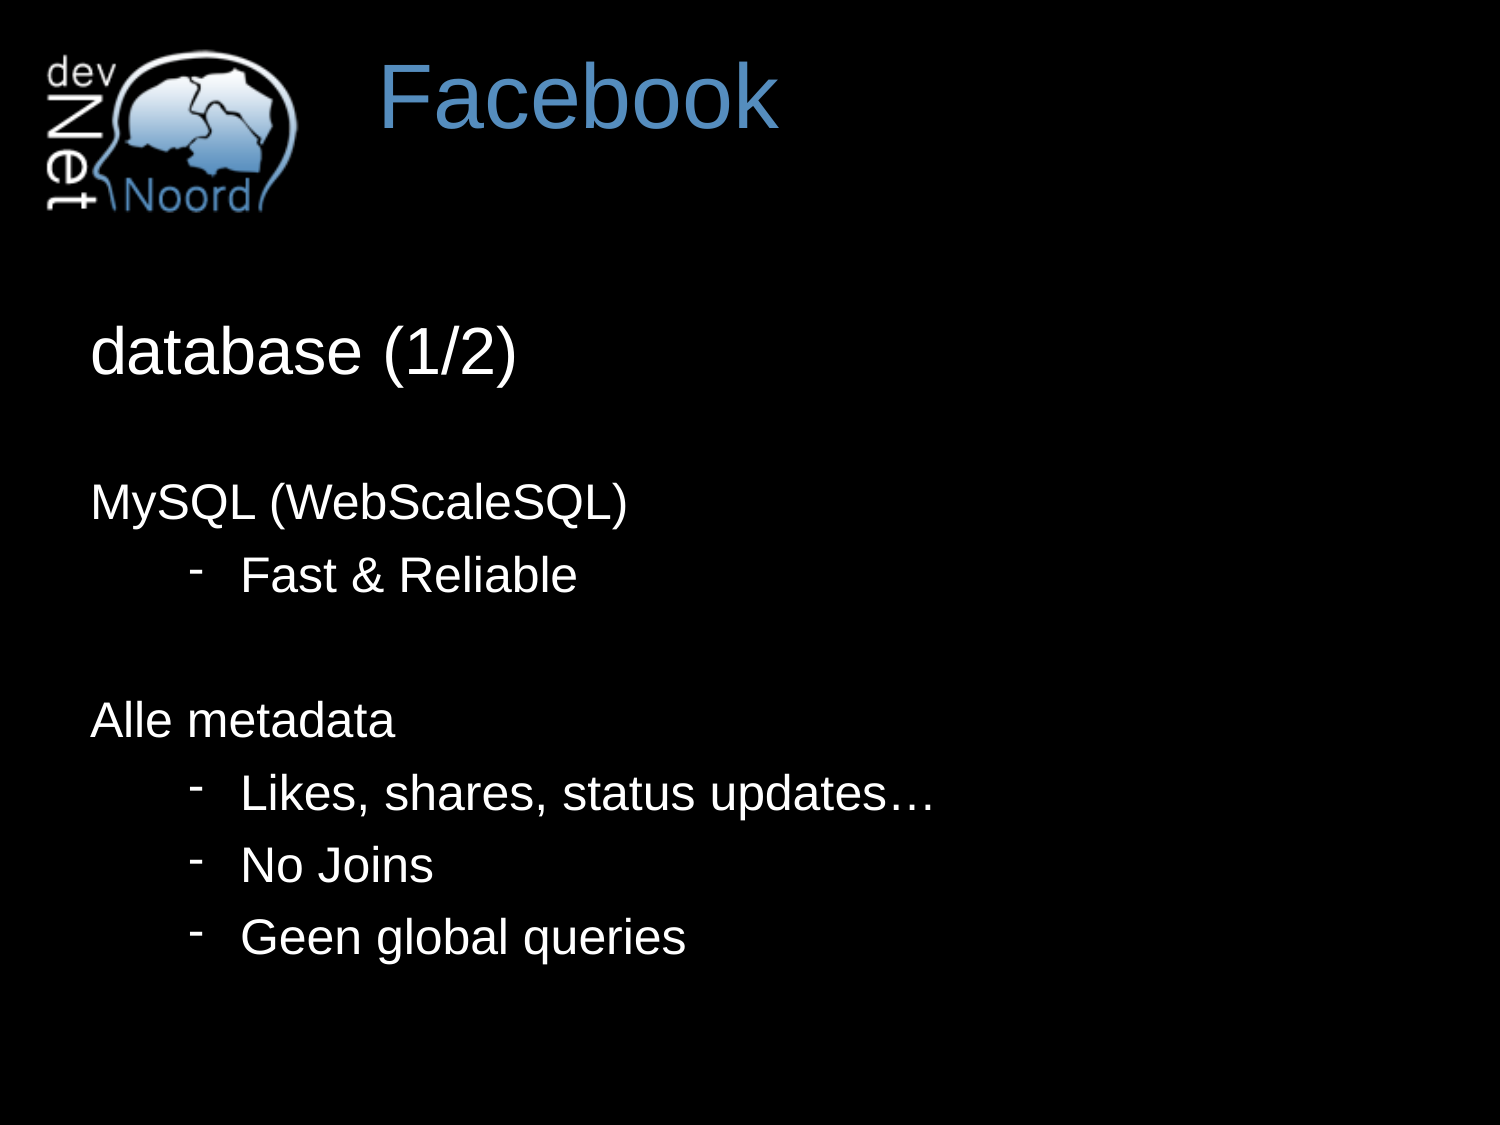

# Facebook
database (1/2)

MySQL (WebScaleSQL)
Fast & Reliable

Alle metadata
Likes, shares, status updates…
No Joins
Geen global queries